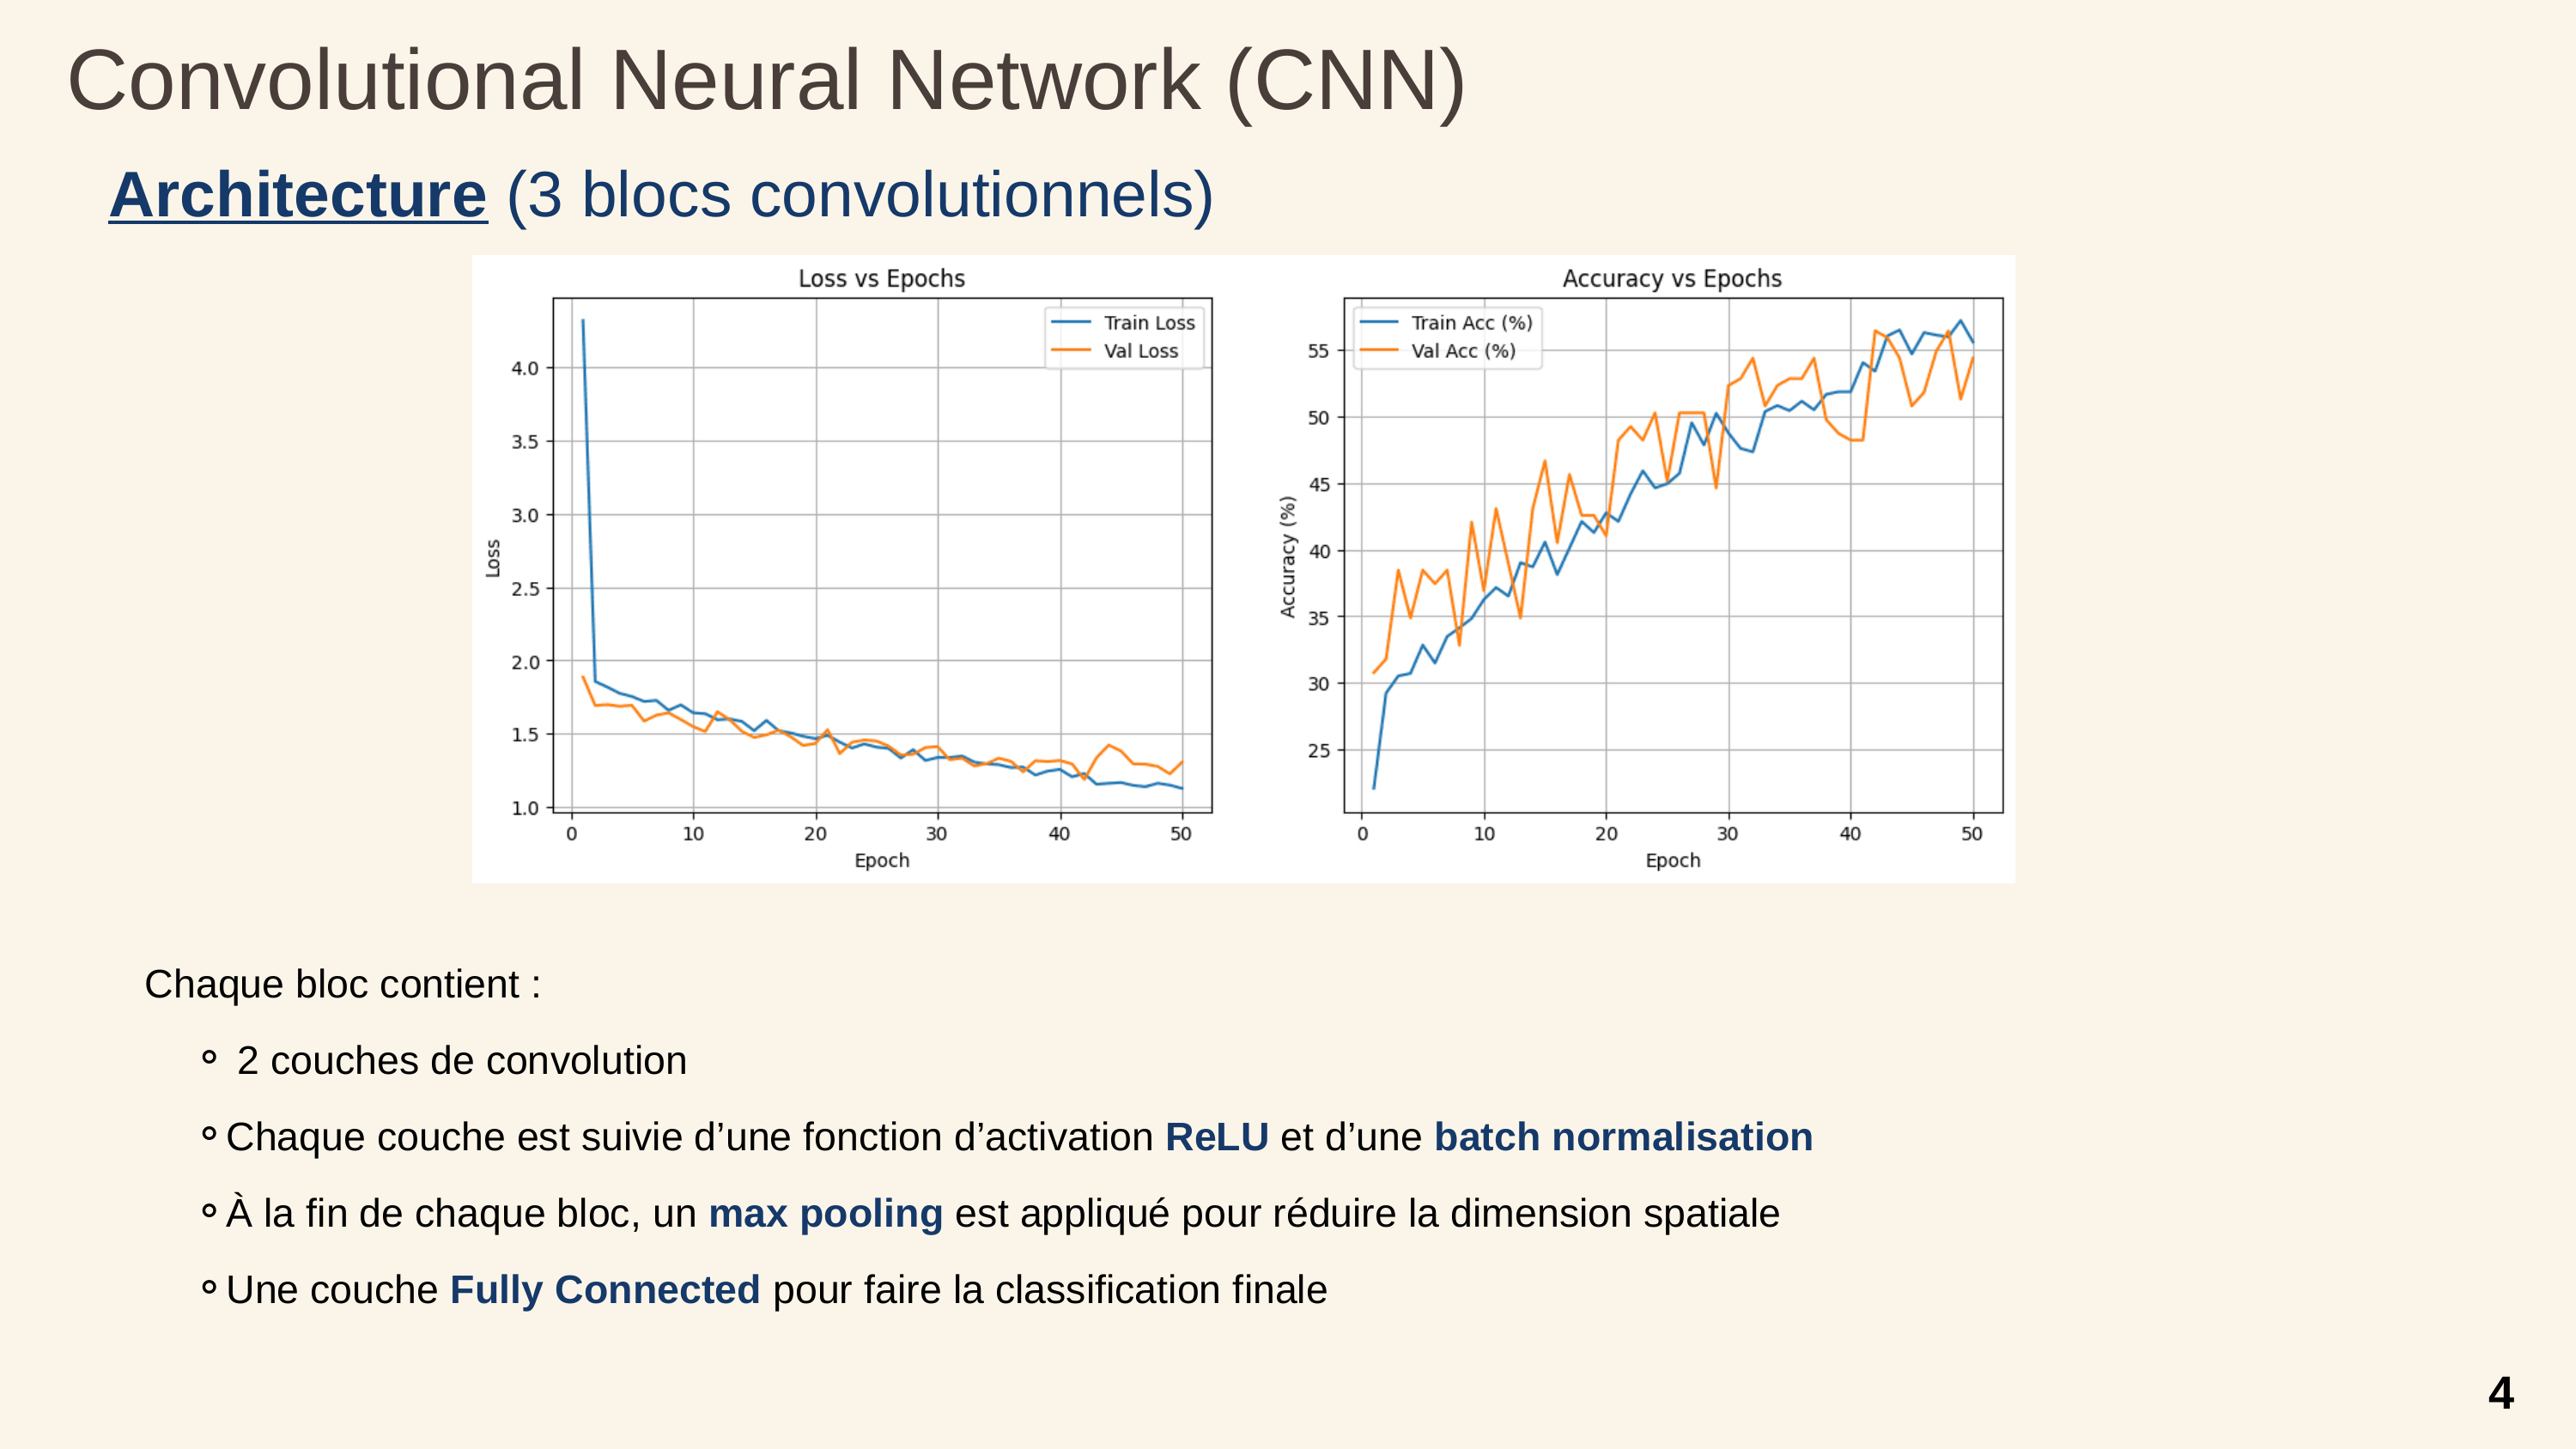

Convolutional Neural Network (CNN)
Architecture (3 blocs convolutionnels)

Chaque bloc contient :
 2 couches de convolution
Chaque couche est suivie d’une fonction d’activation ReLU et d’une batch normalisation
À la fin de chaque bloc, un max pooling est appliqué pour réduire la dimension spatiale
Une couche Fully Connected pour faire la classification finale
4